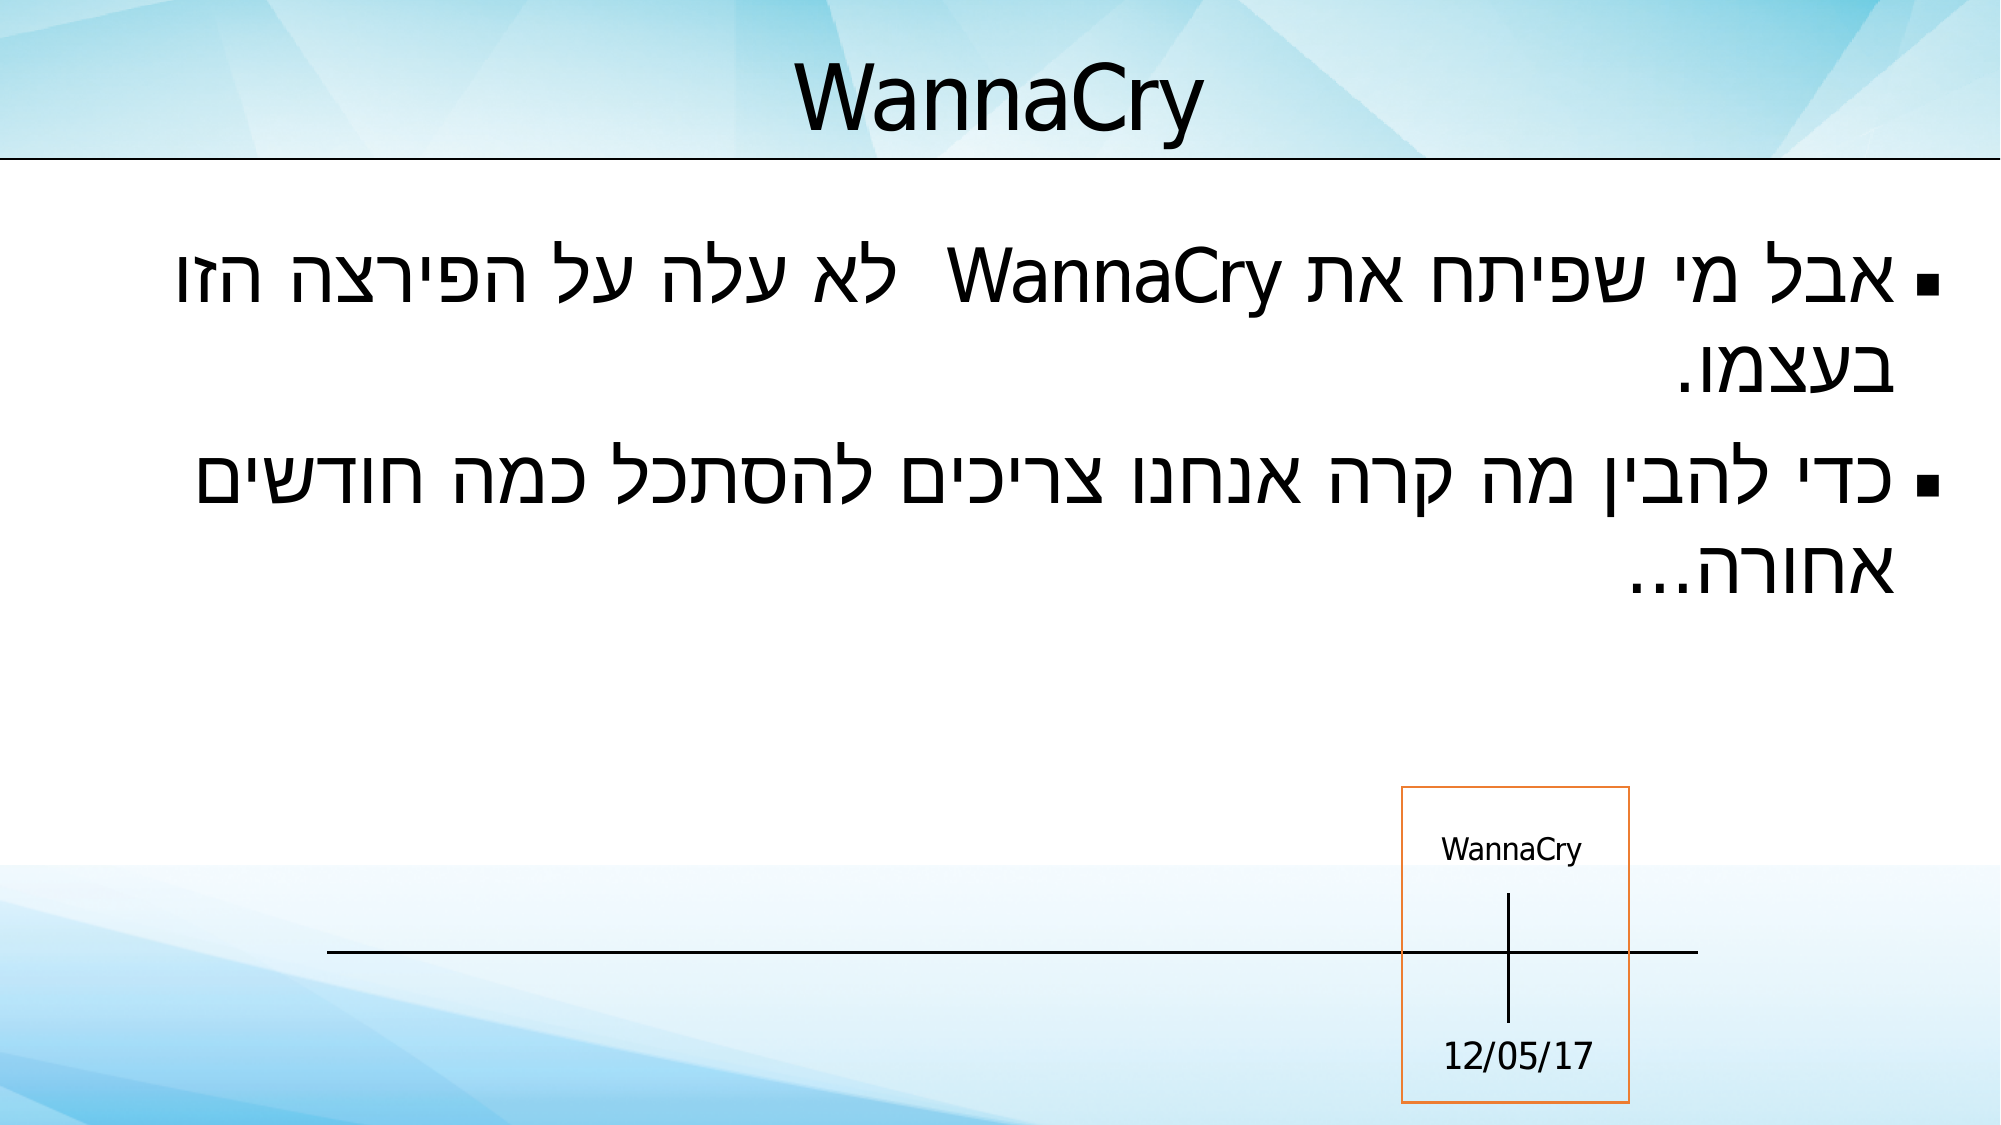

WannaCry
אבל מי שפיתח את WannaCry  לא עלה על הפירצה הזו בעצמו.
כדי להבין מה קרה אנחנו צריכים להסתכל כמה חודשים אחורה...

WannaCry

12/05/17